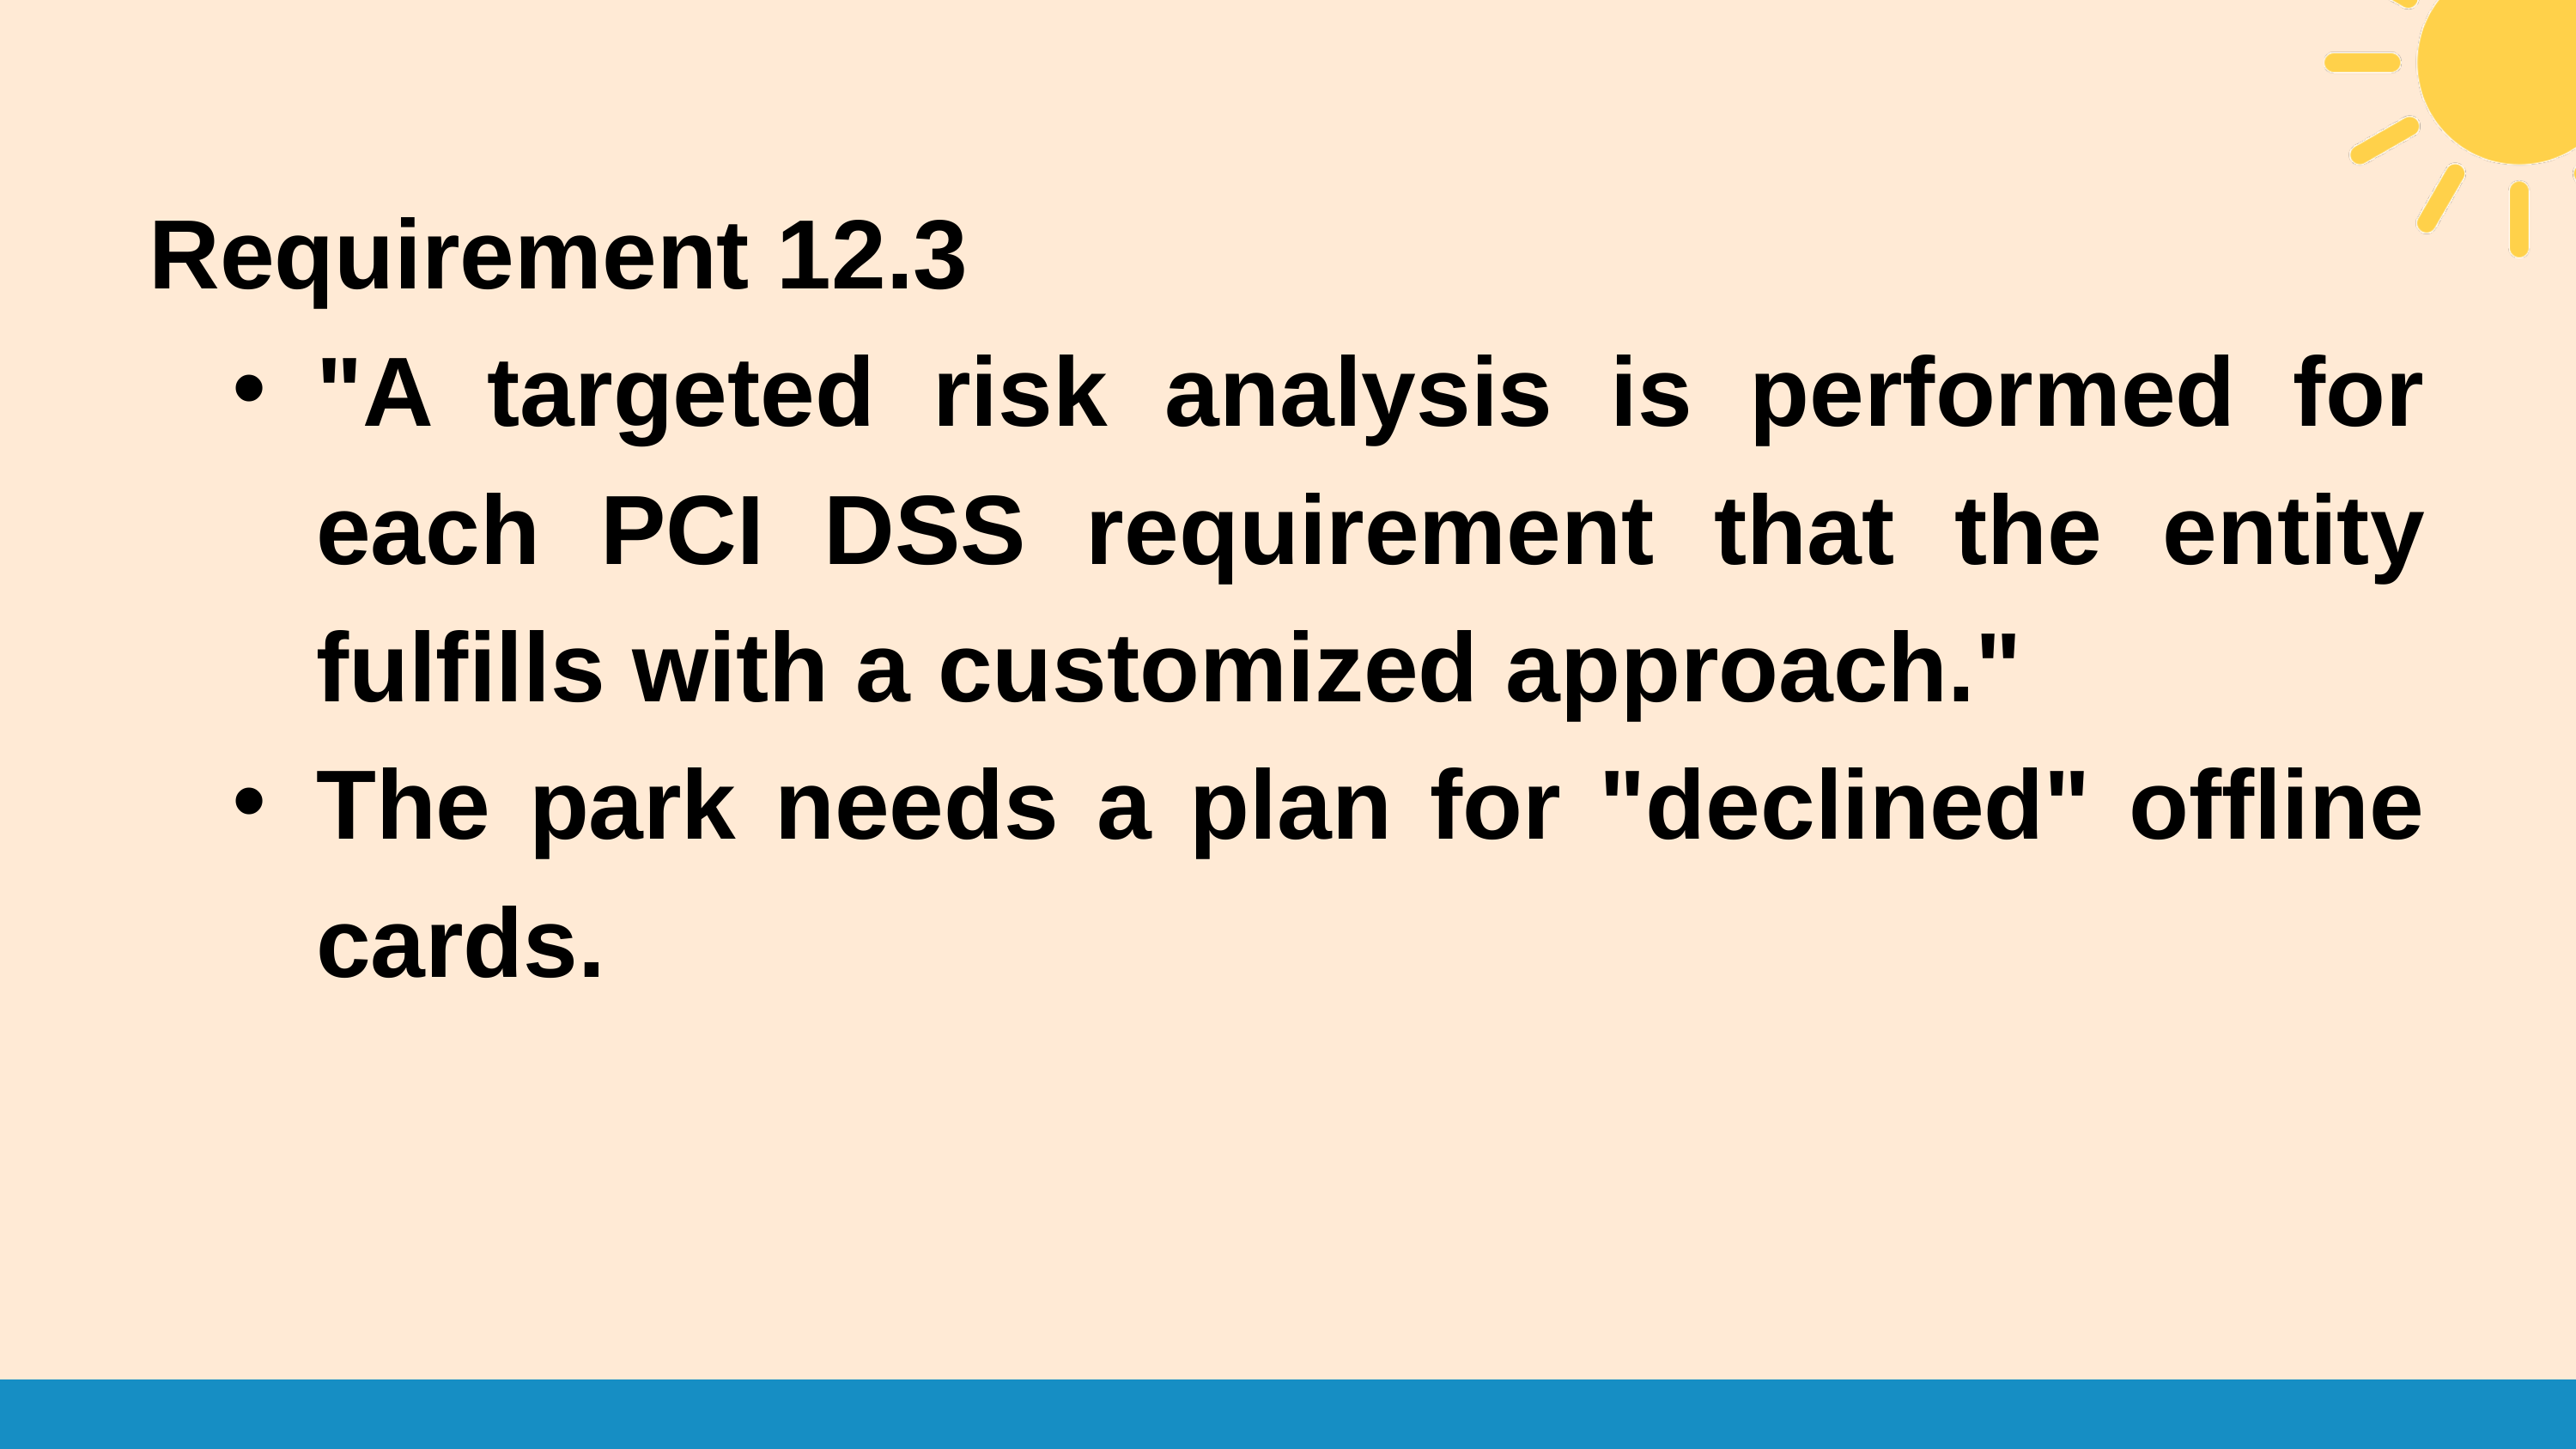

Requirement 12.3
"A targeted risk analysis is performed for each PCI DSS requirement that the entity fulfills with a customized approach."
The park needs a plan for "declined" offline cards.